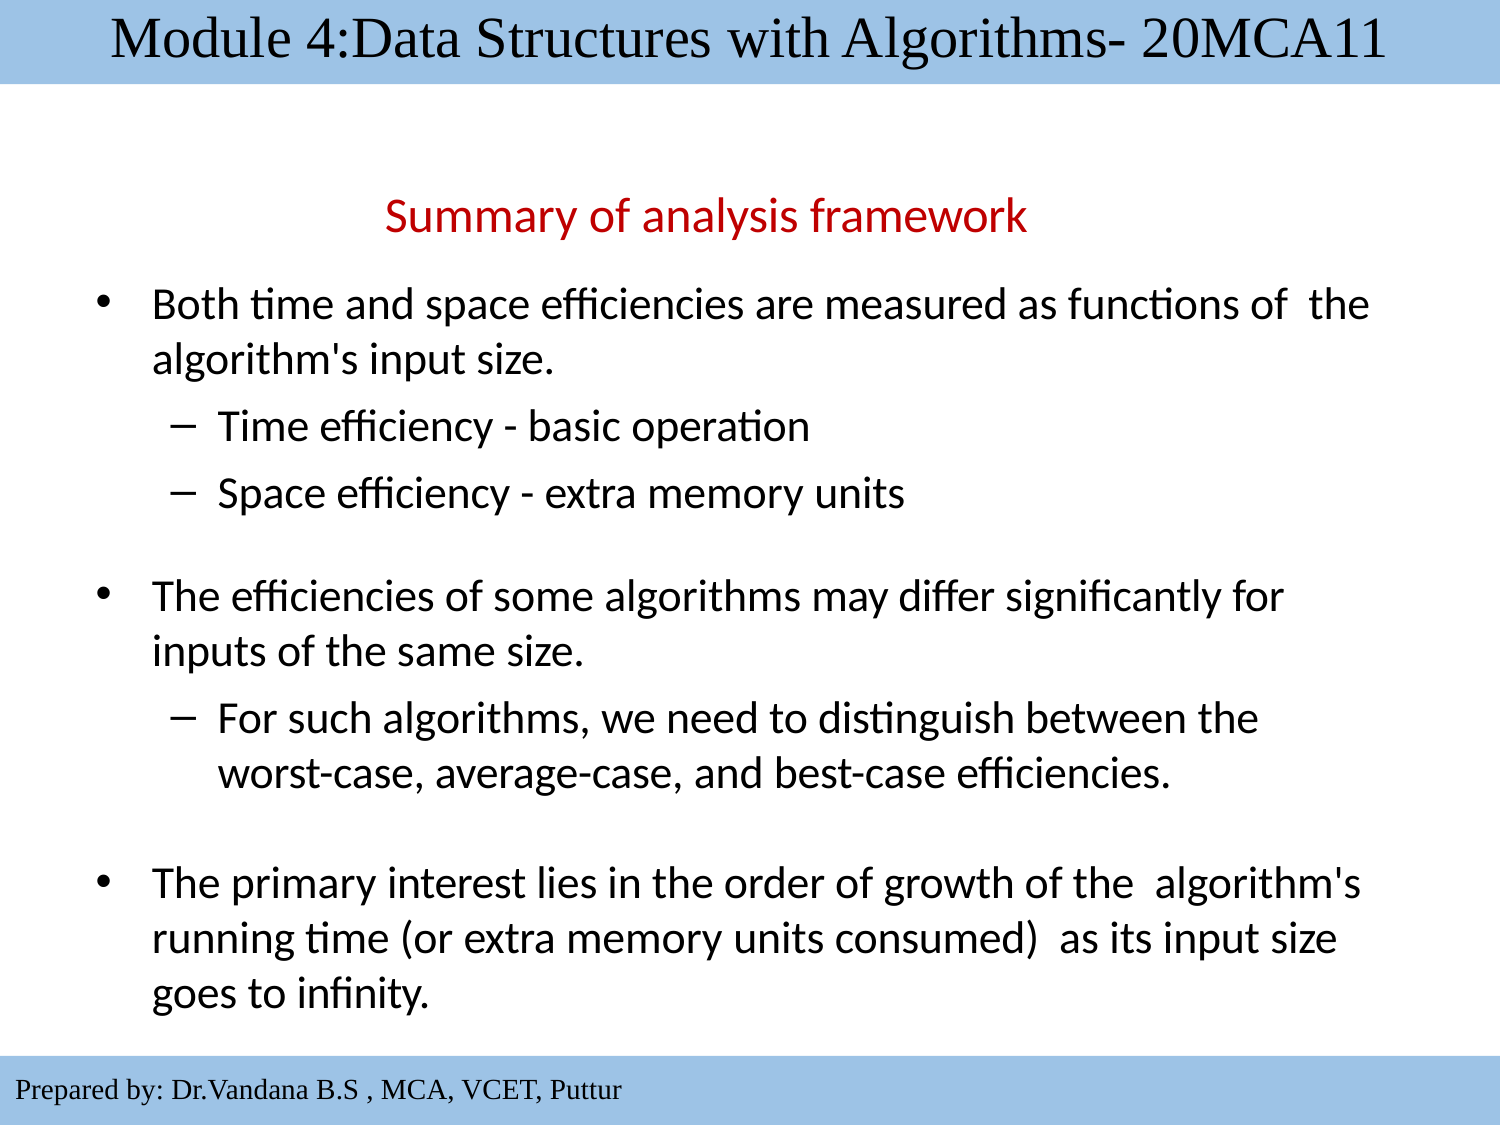

Module 4:Data Structures with Algorithms- 20MCA11
Summary of analysis framework
Both time and space efficiencies are measured as functions of  the algorithm's input size.
Time efficiency - basic operation
Space efficiency - extra memory units
The efficiencies of some algorithms may differ significantly for  inputs of the same size.
For such algorithms, we need to distinguish between the  worst-case, average-case, and best-case efficiencies.

The primary interest lies in the order of growth of the  algorithm's running time (or extra memory units consumed)  as its input size goes to infinity.
31
Prepared by: Dr.Vandana B.S , MCA, VCET, Puttur